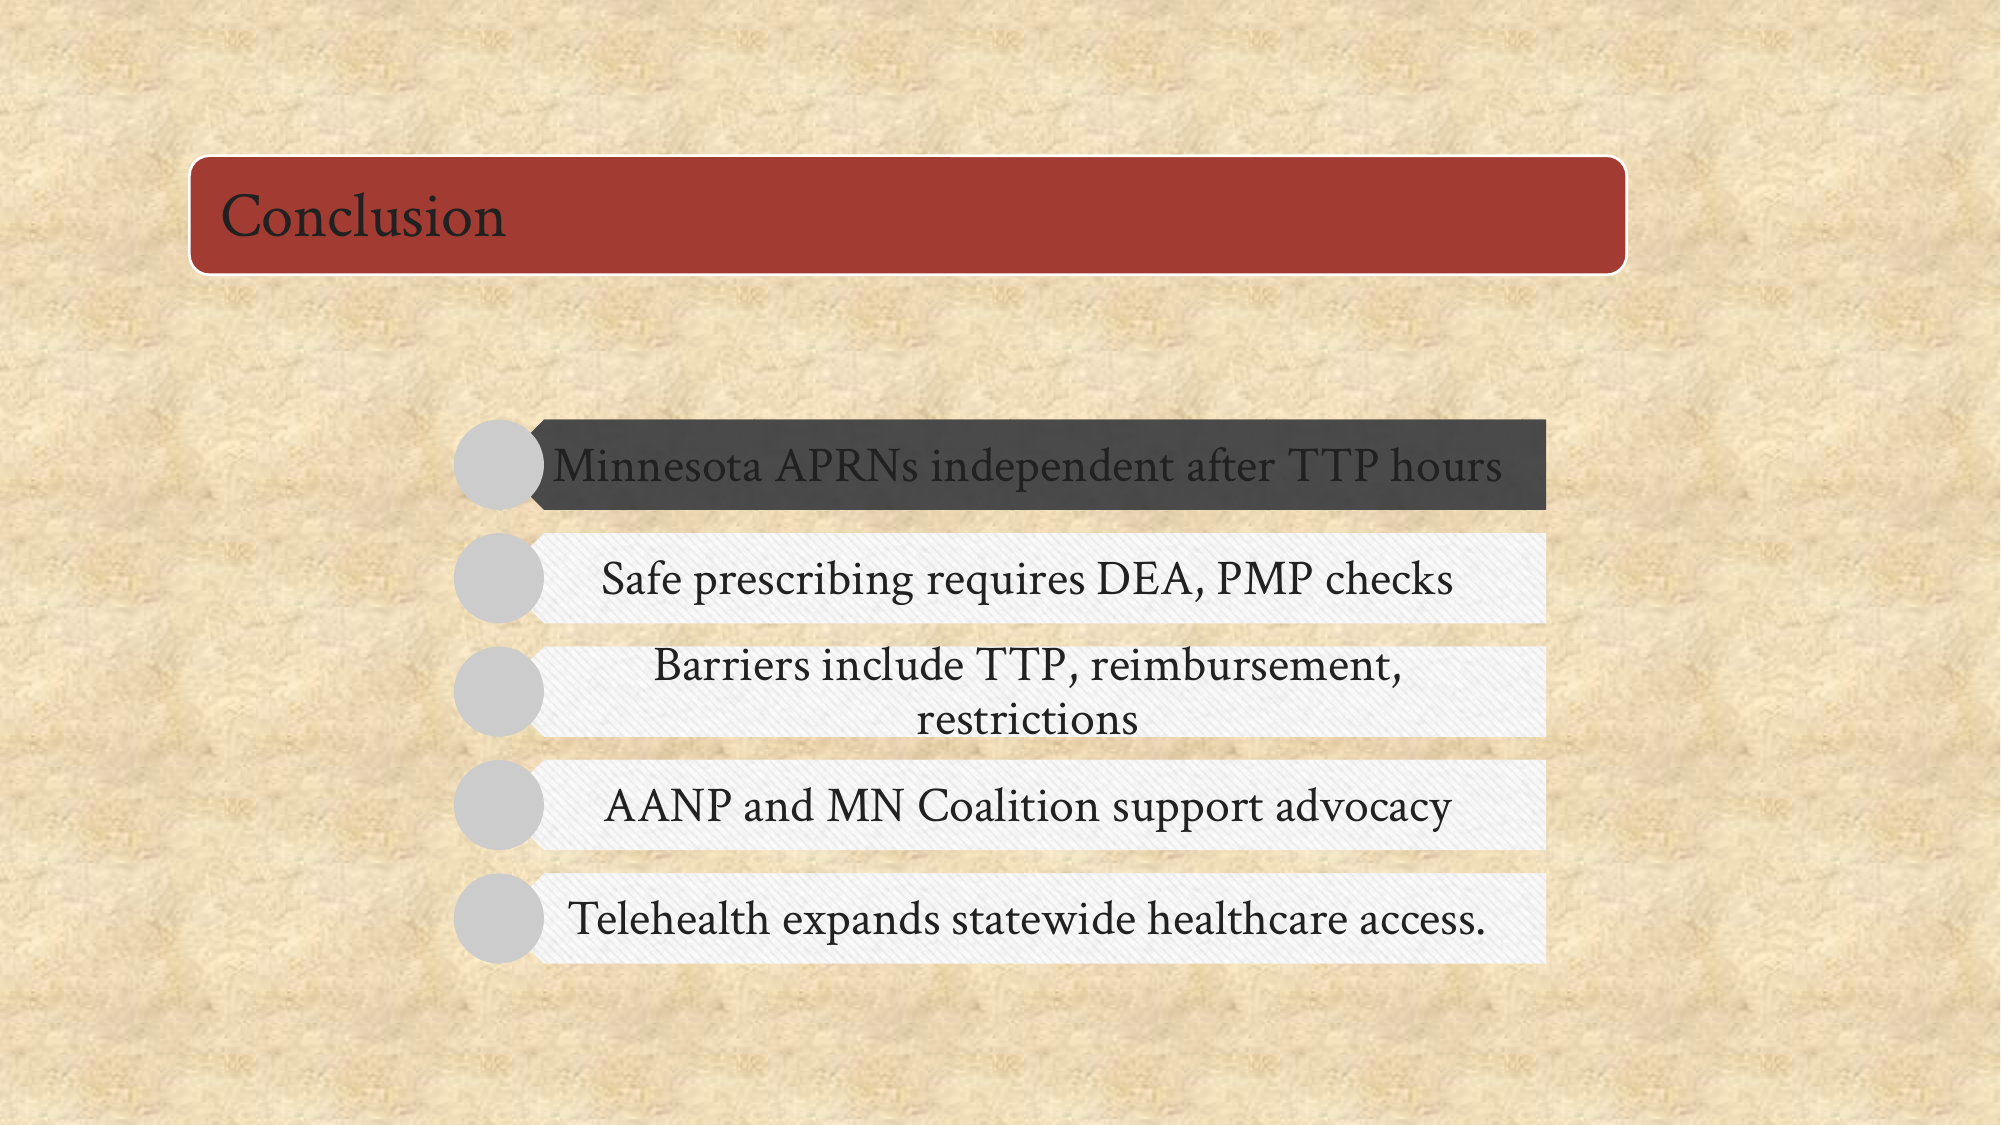

Conclusion
Minnesota APRNs independent after TTP hours
Safe prescribing requires DEA, PMP checks
Barriers include TTP, reimbursement, restrictions
AANP and MN Coalition support advocacy
Telehealth expands statewide healthcare access.